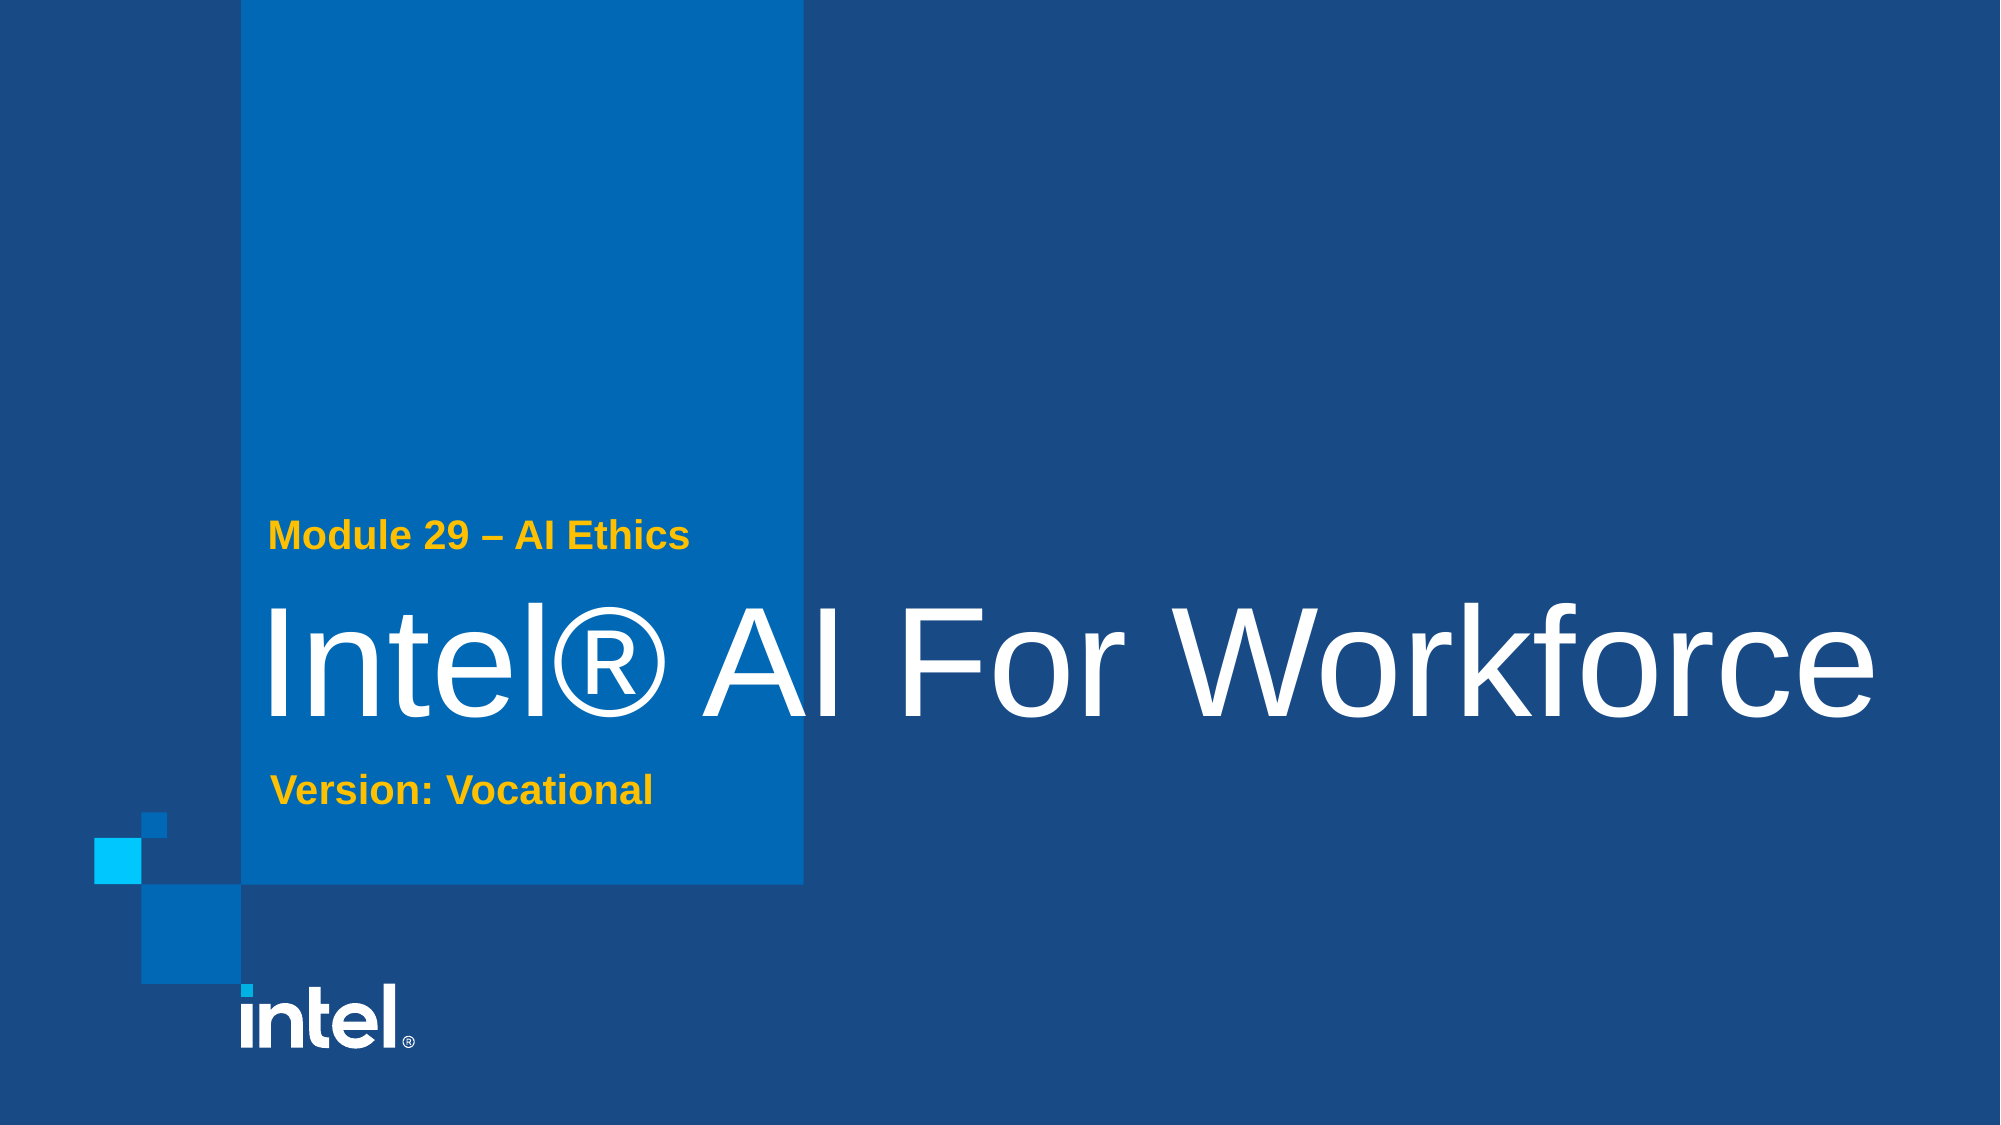

Module 29 – AI Ethics

# Intel® AI For Workforce
Version: Vocational